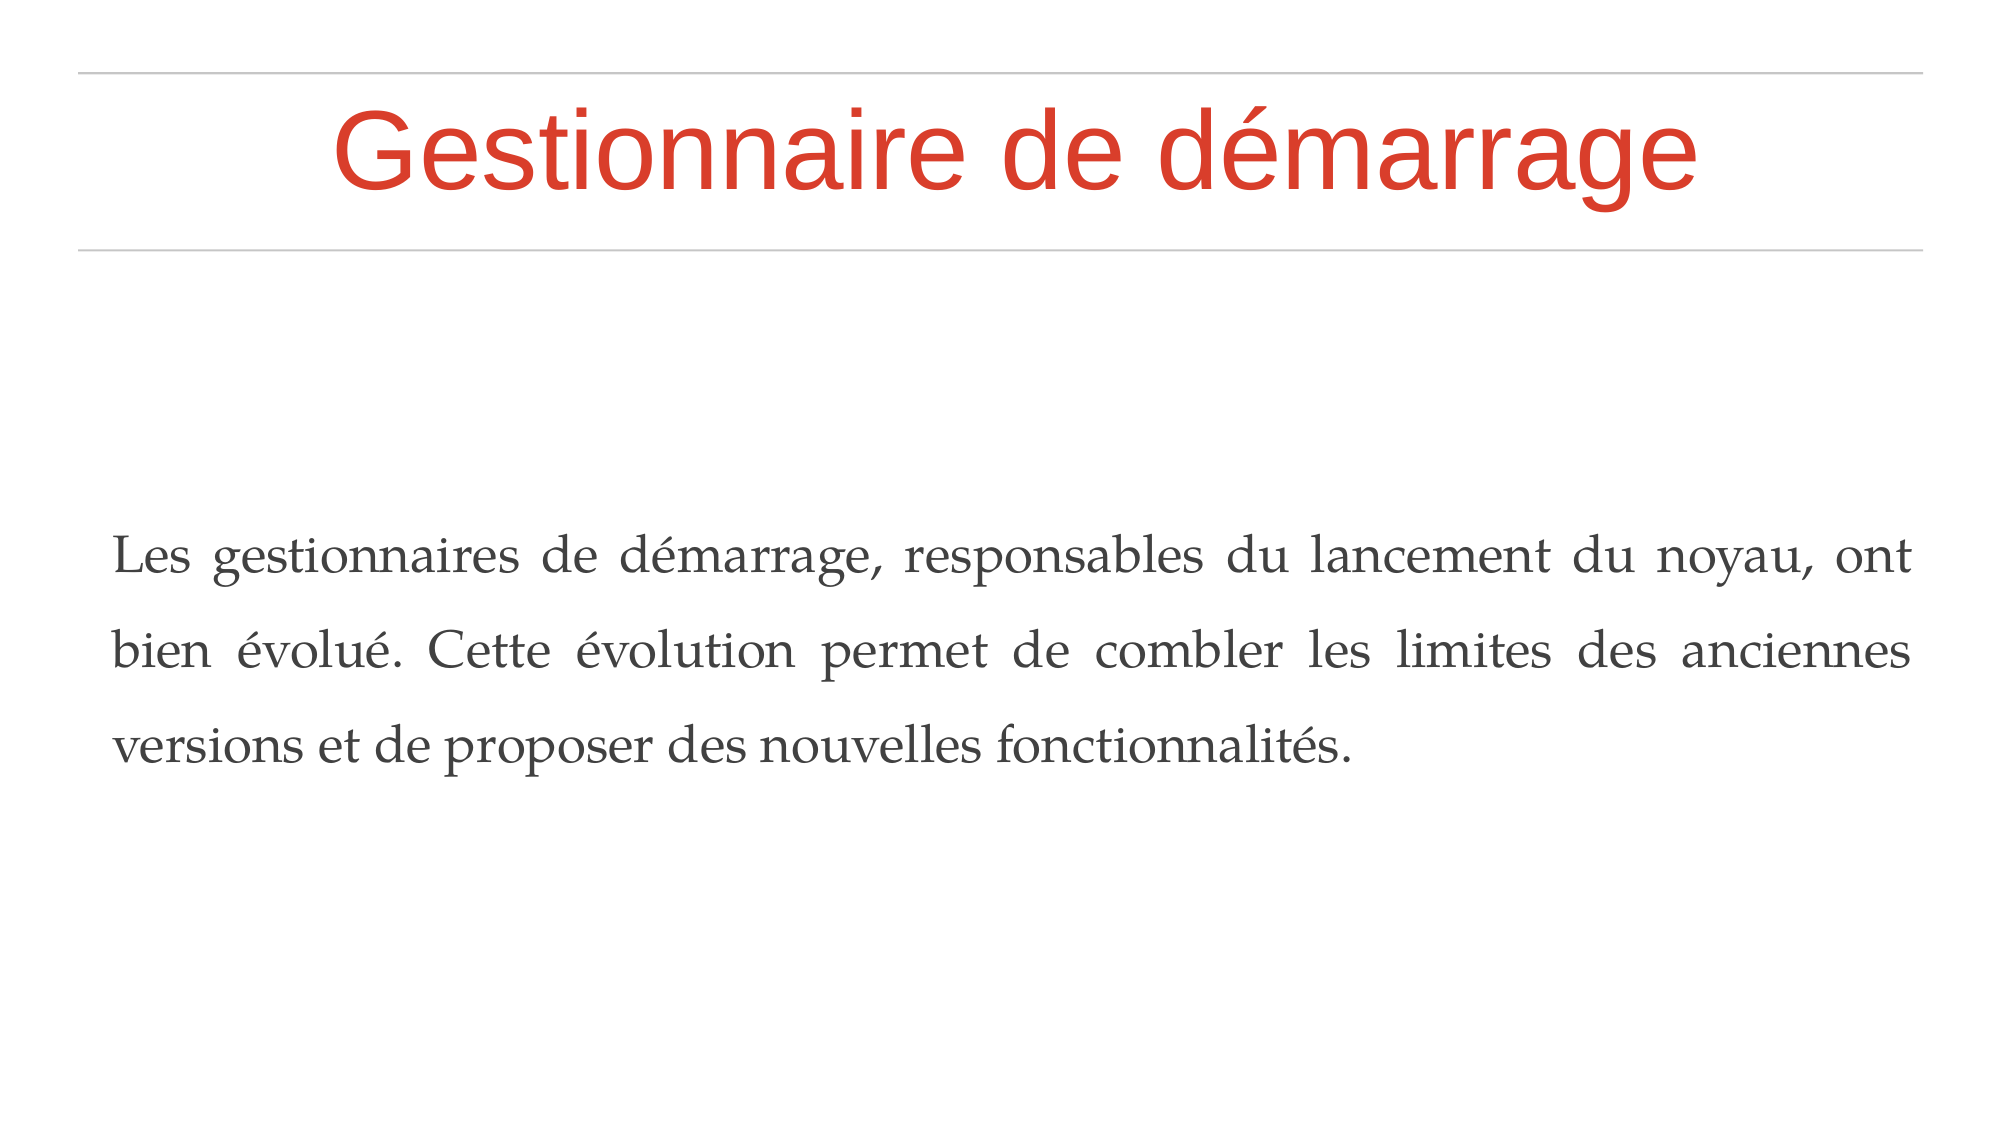

# Gestionnaire de démarrage

Les gestionnaires de démarrage, responsables du lancement du noyau, ont bien évolué. Cette évolution permet de combler les limites des anciennes versions et de proposer des nouvelles fonctionnalités.